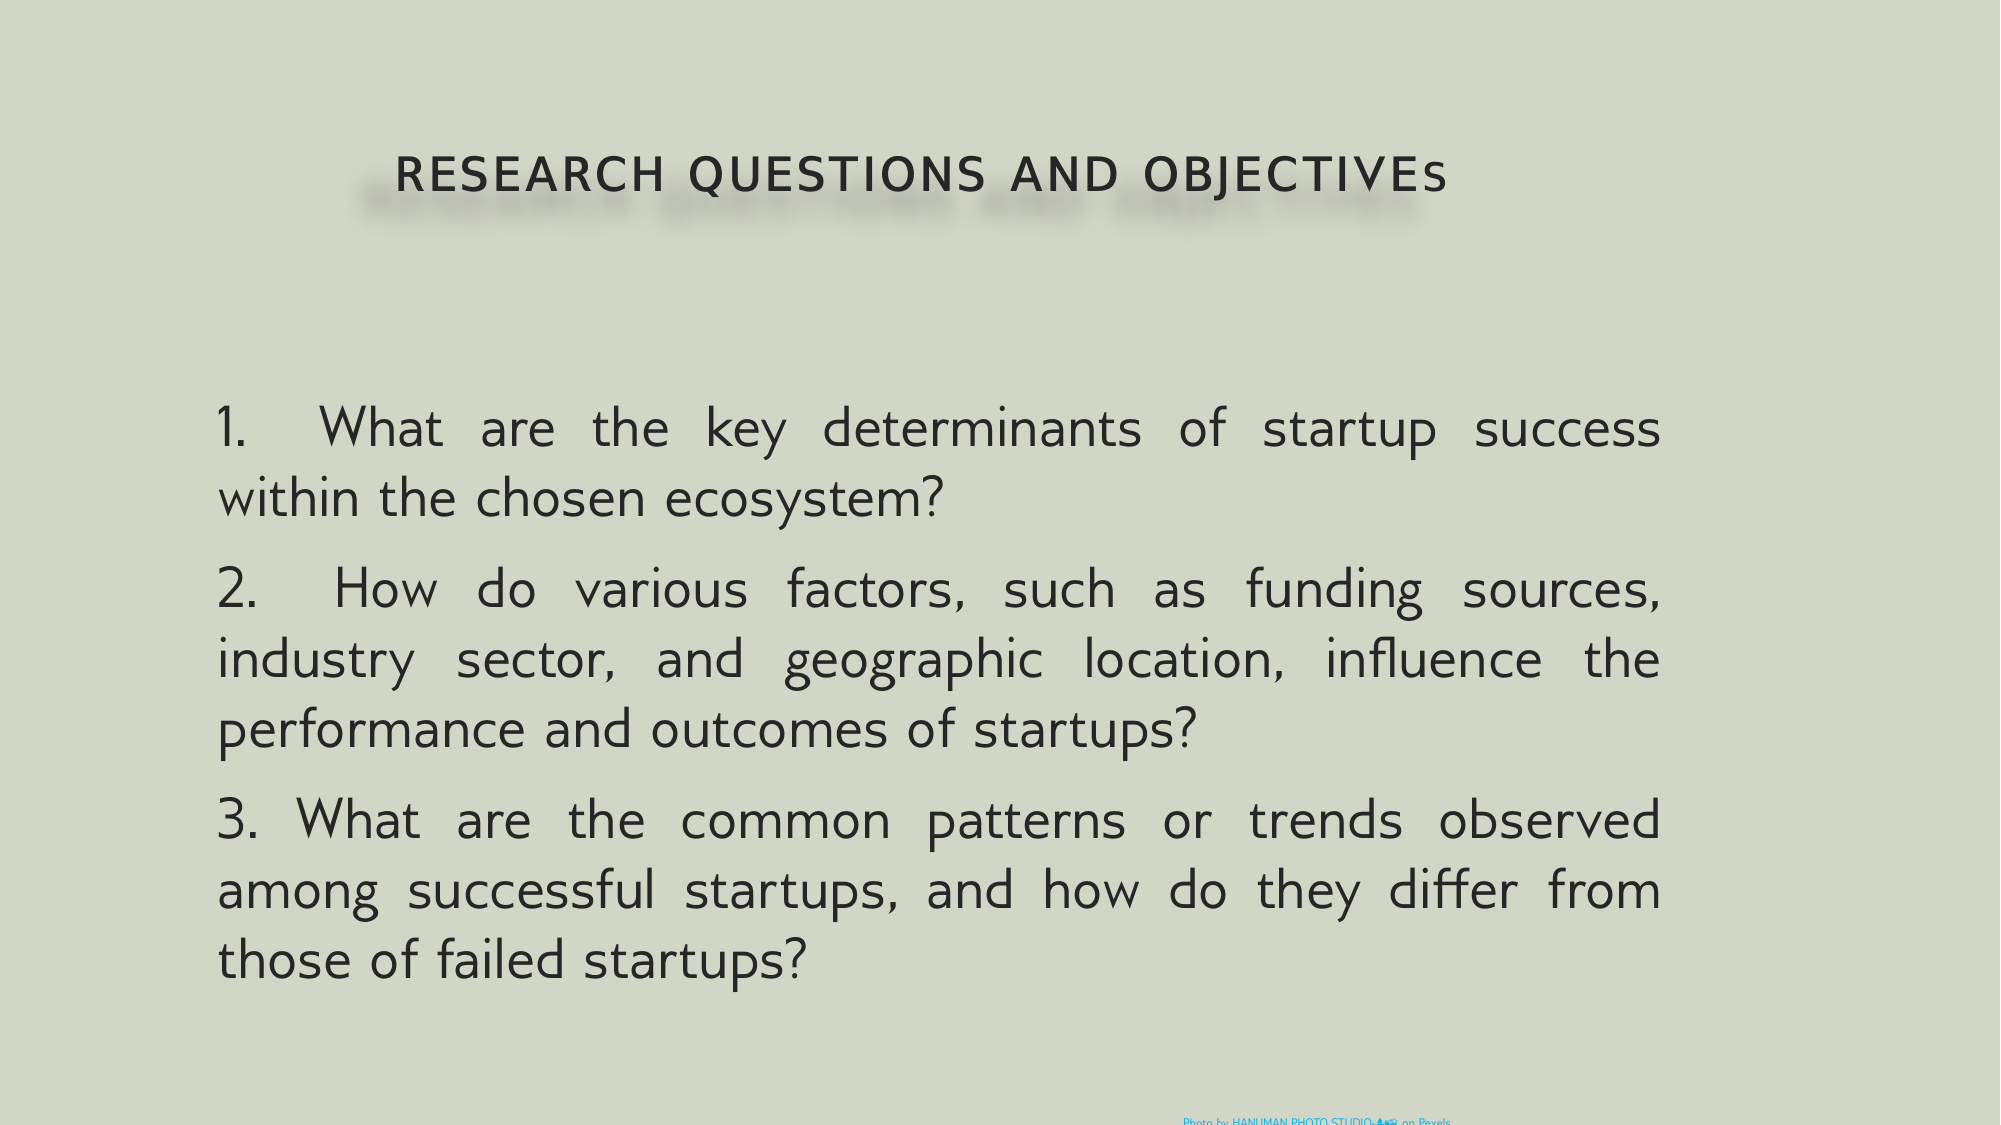

# Research Questions and Objectives
1.  What are the key determinants of startup success within the chosen ecosystem?
2.  How do various factors, such as funding sources, industry sector, and geographic location, influence the performance and outcomes of startups?
3. What are the common patterns or trends observed among successful startups, and how do they differ from those of failed startups?

Photo by HANUMAN PHOTO STUDIO🏕️📸 on Pexels